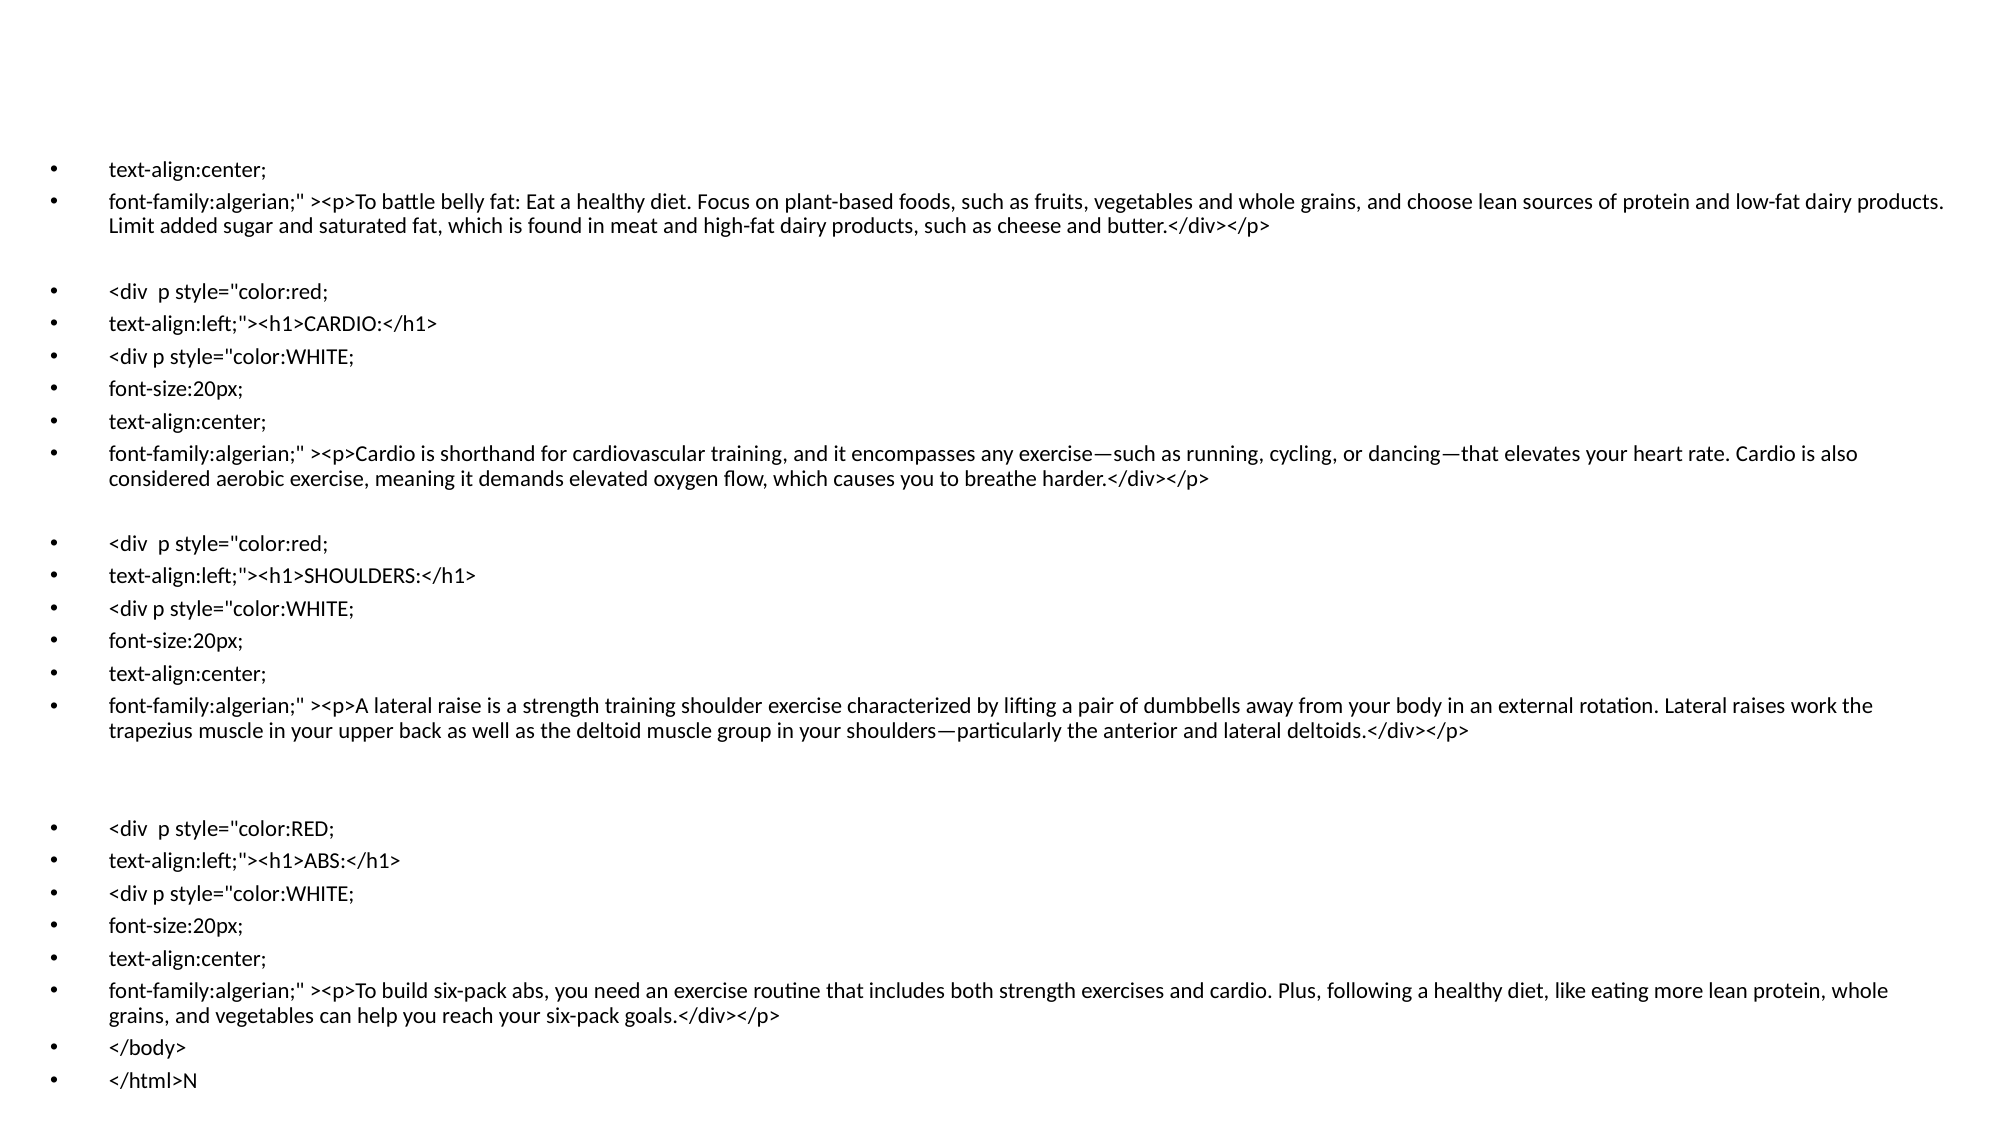

#
text-align:center;
font-family:algerian;" ><p>To battle belly fat: Eat a healthy diet. Focus on plant-based foods, such as fruits, vegetables and whole grains, and choose lean sources of protein and low-fat dairy products. Limit added sugar and saturated fat, which is found in meat and high-fat dairy products, such as cheese and butter.</div></p>

<div  p style="color:red;
text-align:left;"><h1>CARDIO:</h1>
<div p style="color:WHITE;
font-size:20px;
text-align:center;
font-family:algerian;" ><p>Cardio is shorthand for cardiovascular training, and it encompasses any exercise—such as running, cycling, or dancing—that elevates your heart rate. Cardio is also considered aerobic exercise, meaning it demands elevated oxygen flow, which causes you to breathe harder.</div></p>

<div  p style="color:red;
text-align:left;"><h1>SHOULDERS:</h1>
<div p style="color:WHITE;
font-size:20px;
text-align:center;
font-family:algerian;" ><p>A lateral raise is a strength training shoulder exercise characterized by lifting a pair of dumbbells away from your body in an external rotation. Lateral raises work the trapezius muscle in your upper back as well as the deltoid muscle group in your shoulders—particularly the anterior and lateral deltoids.</div></p>

<div  p style="color:RED;
text-align:left;"><h1>ABS:</h1>
<div p style="color:WHITE;
font-size:20px;
text-align:center;
font-family:algerian;" ><p>To build six-pack abs, you need an exercise routine that includes both strength exercises and cardio. Plus, following a healthy diet, like eating more lean protein, whole grains, and vegetables can help you reach your six-pack goals.</div></p>
</body>
</html>N